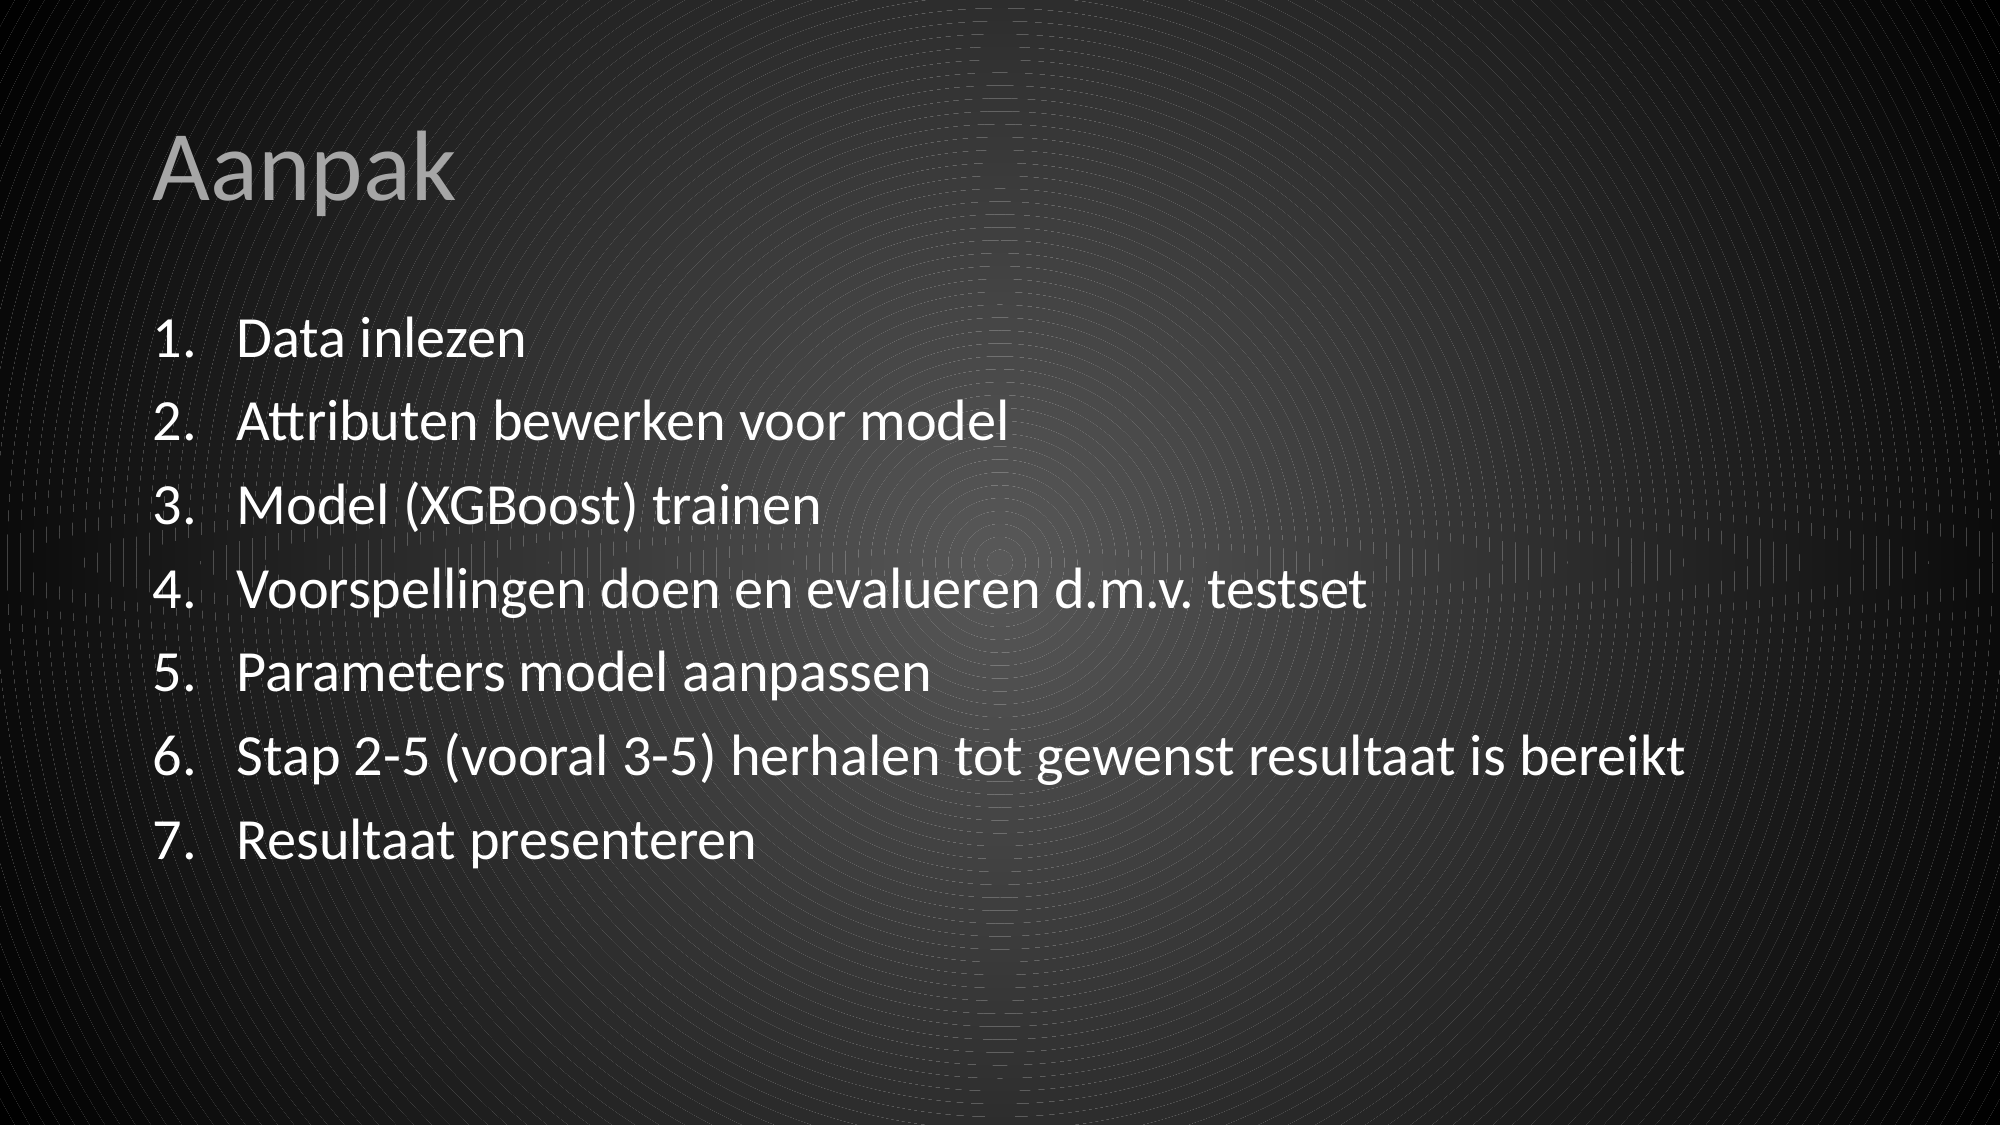

# Aanpak
Data inlezen
Attributen bewerken voor model
Model (XGBoost) trainen
Voorspellingen doen en evalueren d.m.v. testset
Parameters model aanpassen
Stap 2-5 (vooral 3-5) herhalen tot gewenst resultaat is bereikt
Resultaat presenteren